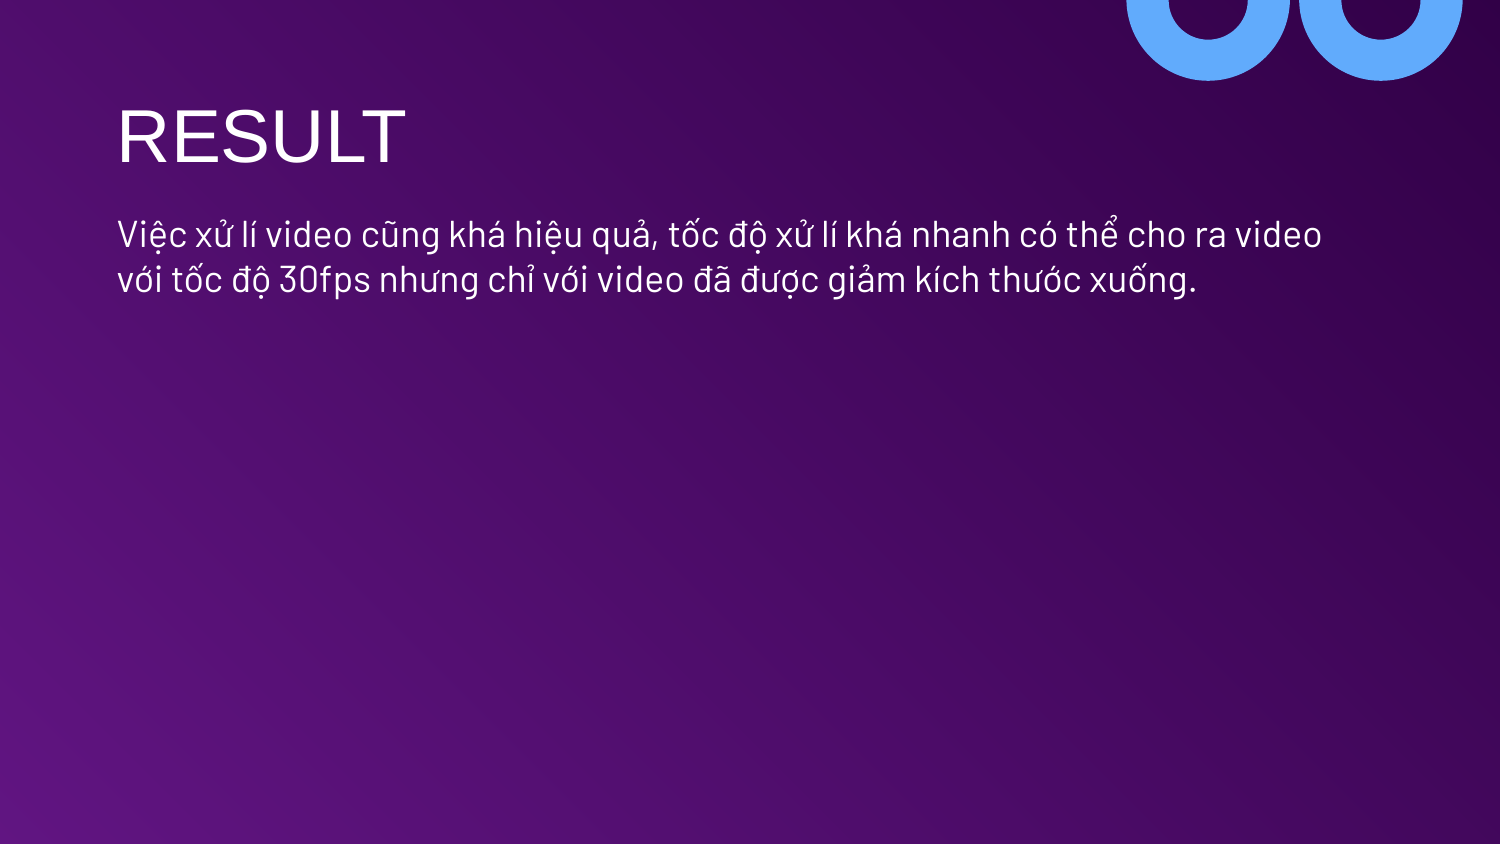

# RESULT
Việc xử lí video cũng khá hiệu quả, tốc độ xử lí khá nhanh có thể cho ra video với tốc độ 30fps nhưng chỉ với video đã được giảm kích thước xuống.